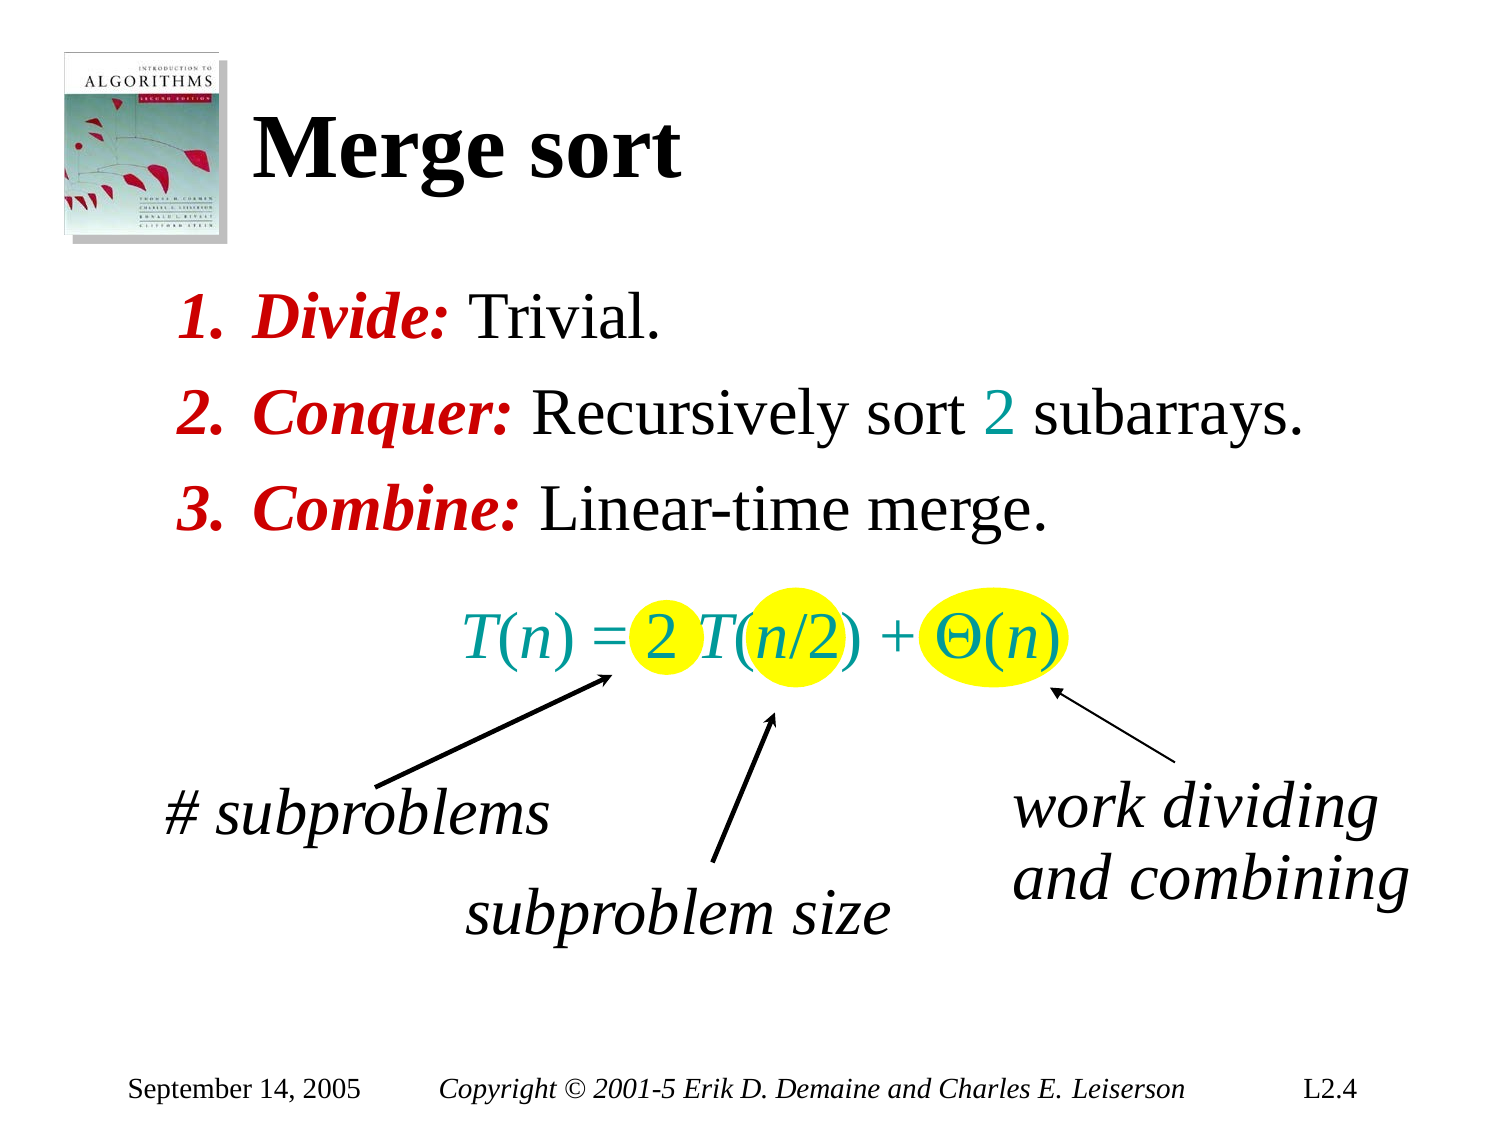

# Merge sort
Divide: Trivial.
Conquer: Recursively sort 2 subarrays.
Combine: Linear-time merge.
T(n) = 2 T(n/2) + Θ(n)

# subproblems
subproblem size
work dividing  and combining
September 14, 2005
Copyright © 2001-5 Erik D. Demaine and Charles E. Leiserson
L2.4